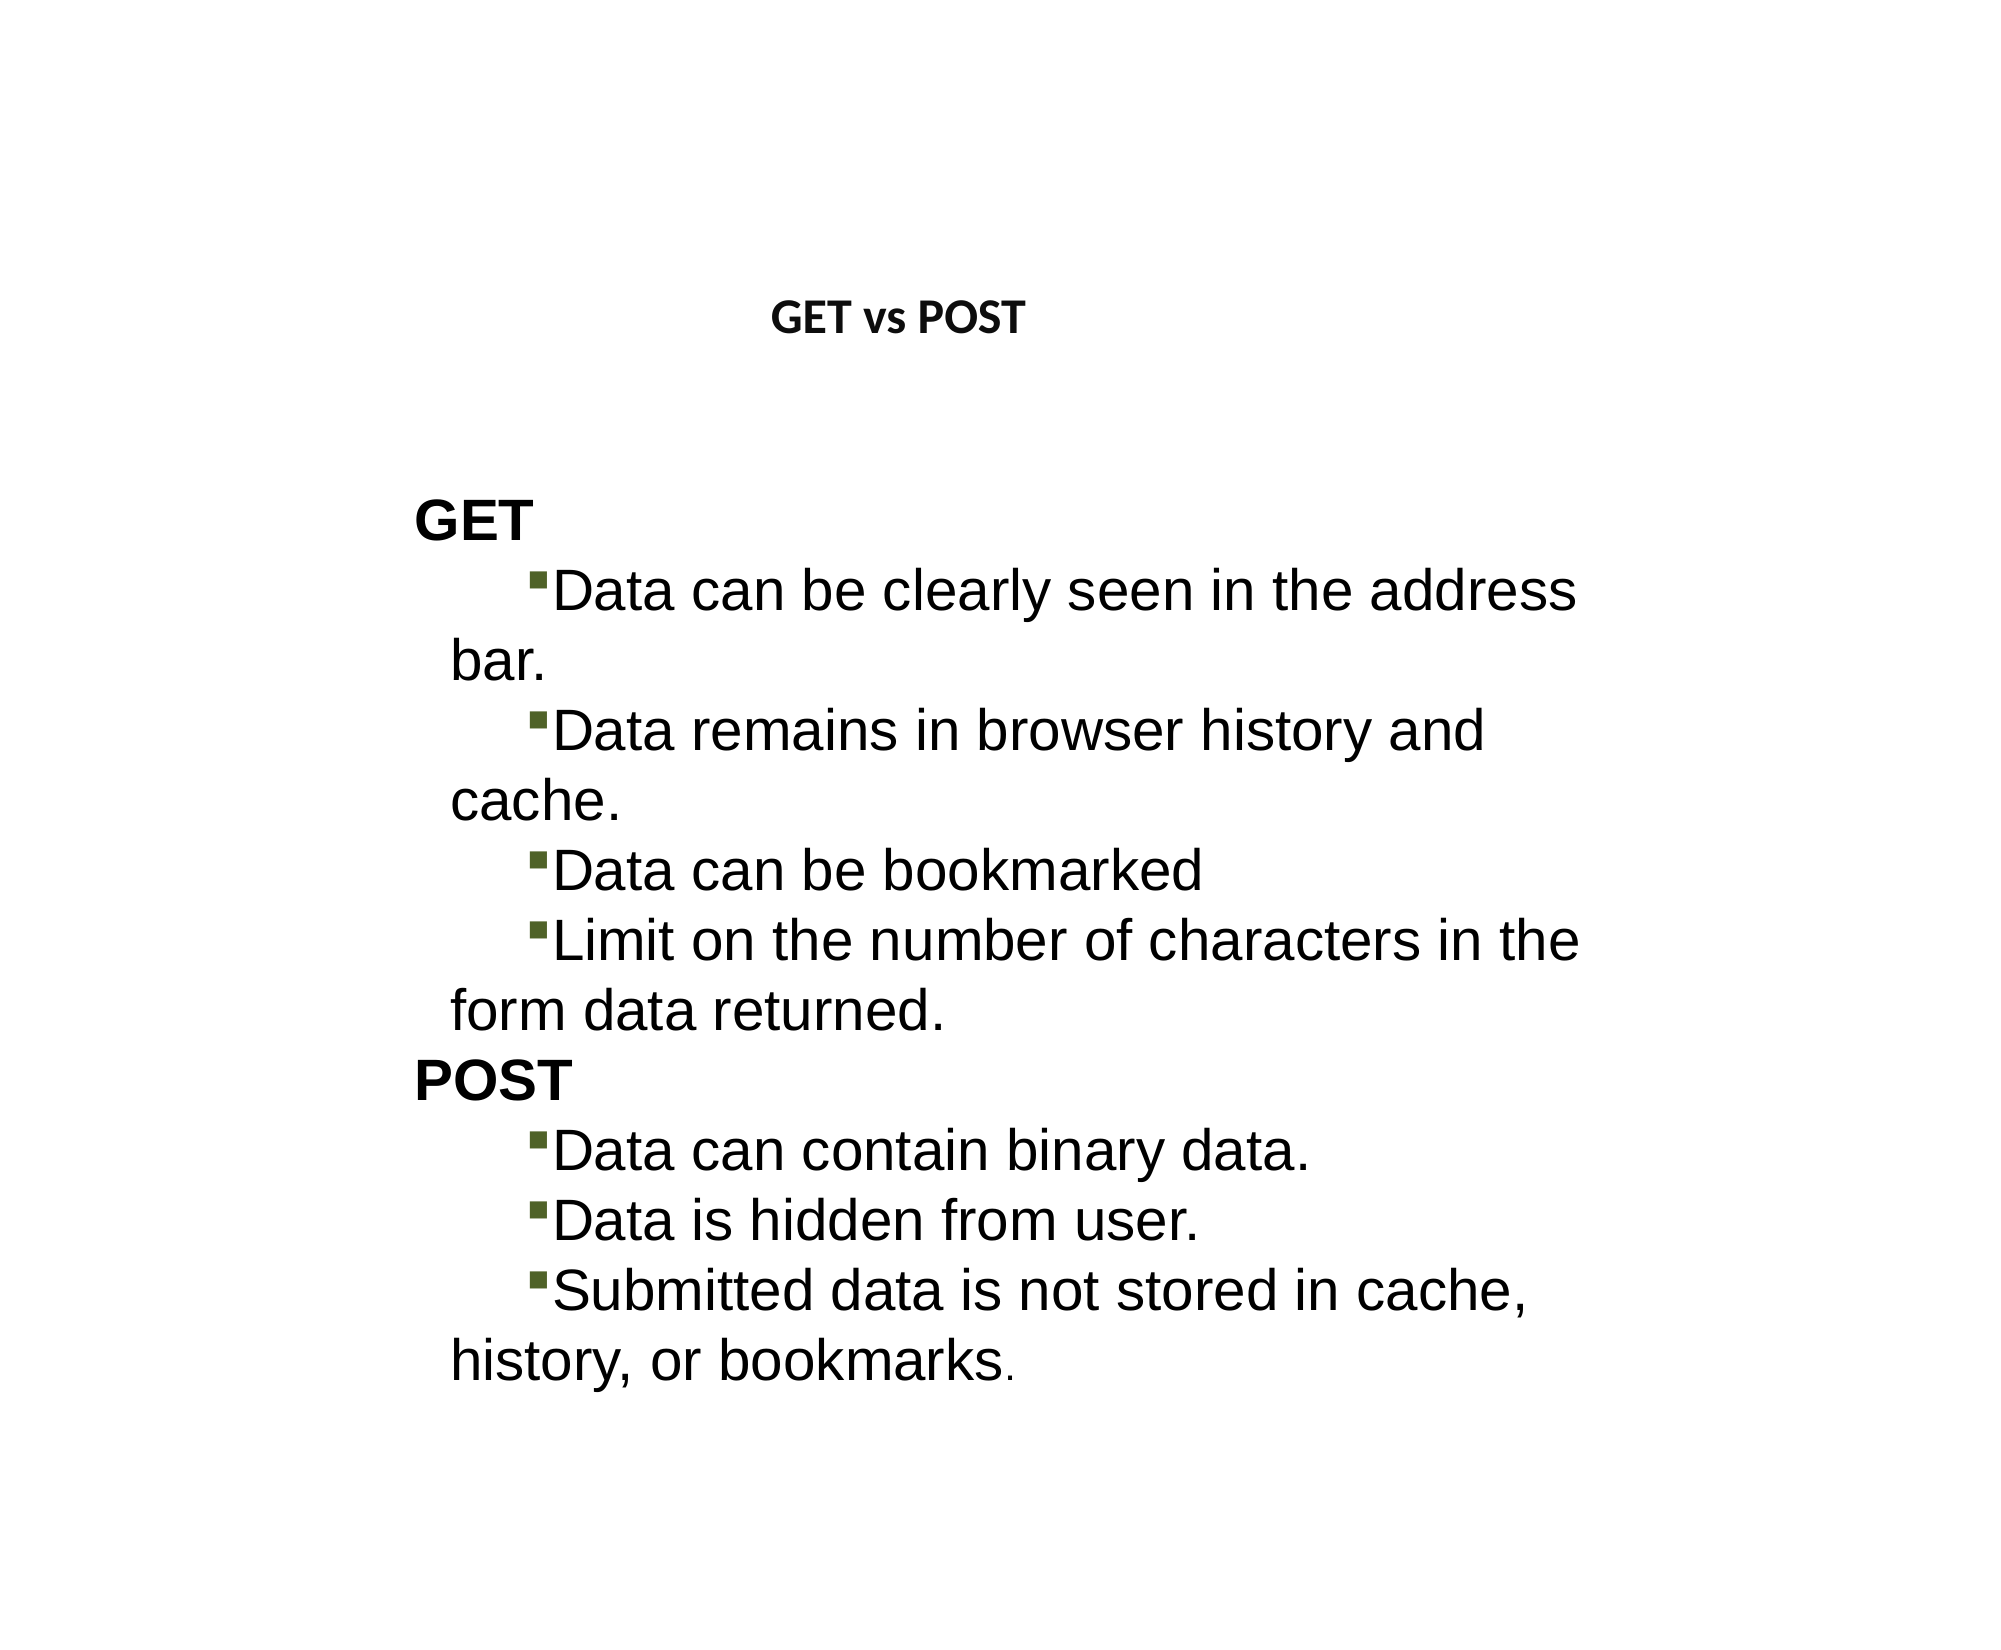

# GET vs POST
GET
Data can be clearly seen in the address bar.
Data remains in browser history and cache.
Data can be bookmarked
Limit on the number of characters in the form data returned.
POST
Data can contain binary data.
Data is hidden from user.
Submitted data is not stored in cache, history, or bookmarks.